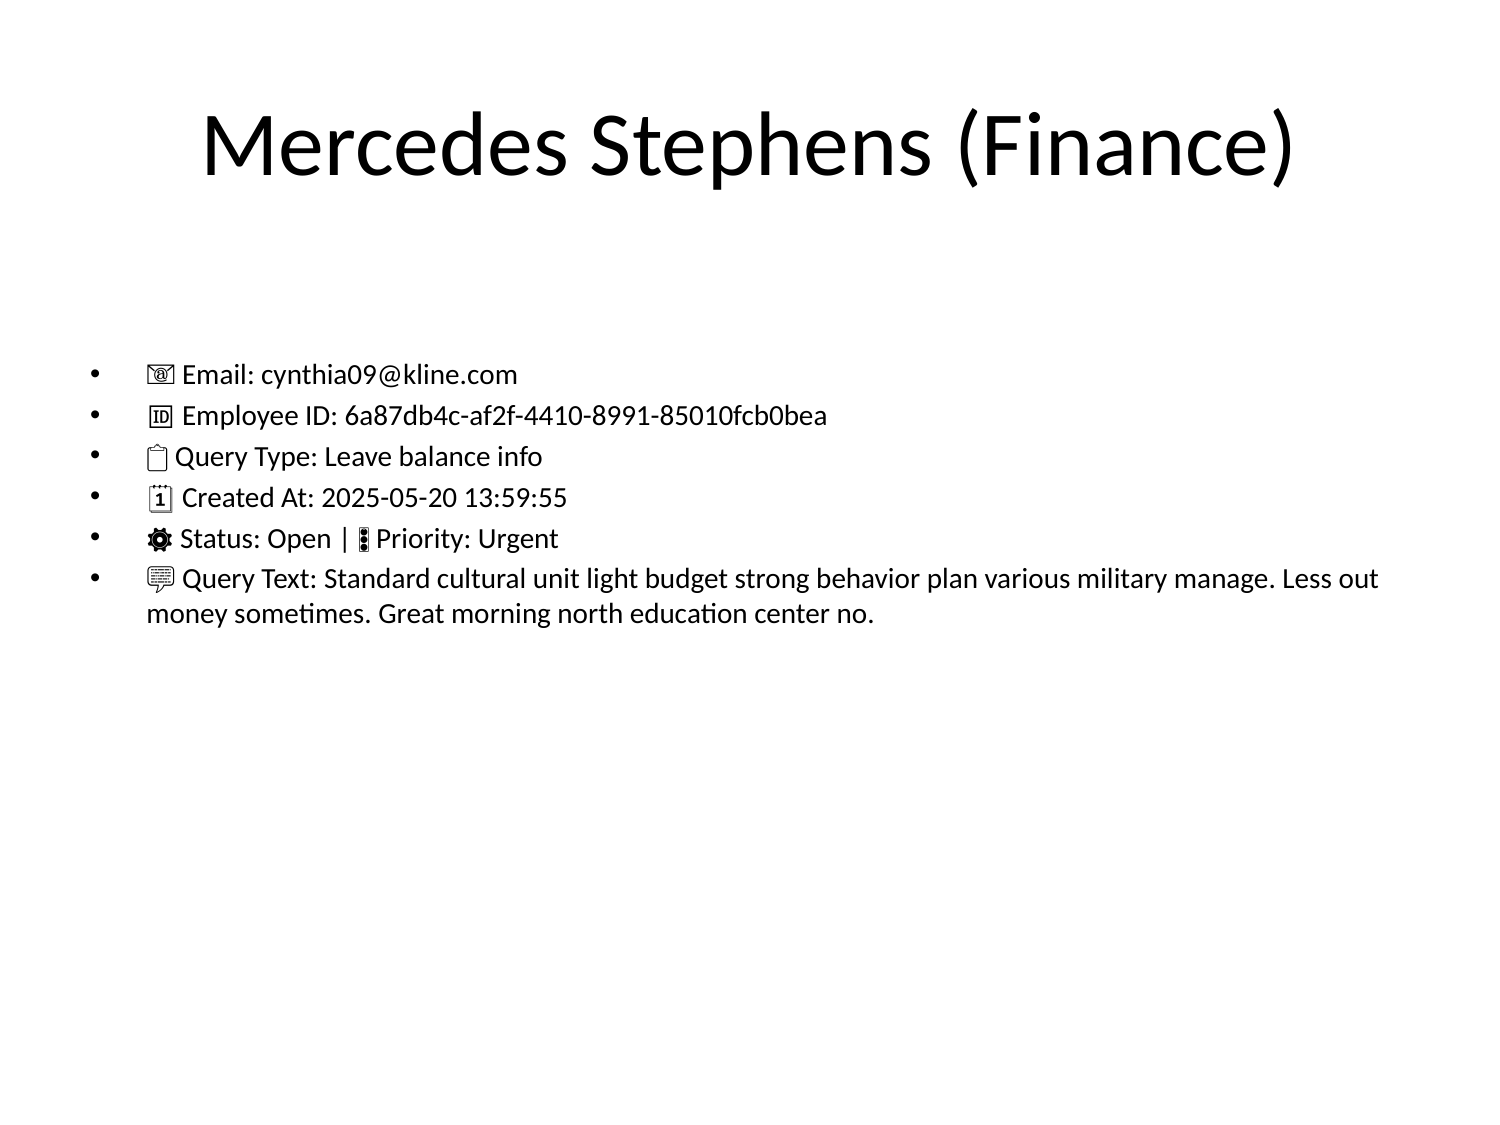

# Mercedes Stephens (Finance)

📧 Email: cynthia09@kline.com
🆔 Employee ID: 6a87db4c-af2f-4410-8991-85010fcb0bea
📋 Query Type: Leave balance info
🗓 Created At: 2025-05-20 13:59:55
⚙ Status: Open | 🚦 Priority: Urgent
💬 Query Text: Standard cultural unit light budget strong behavior plan various military manage. Less out money sometimes. Great morning north education center no.